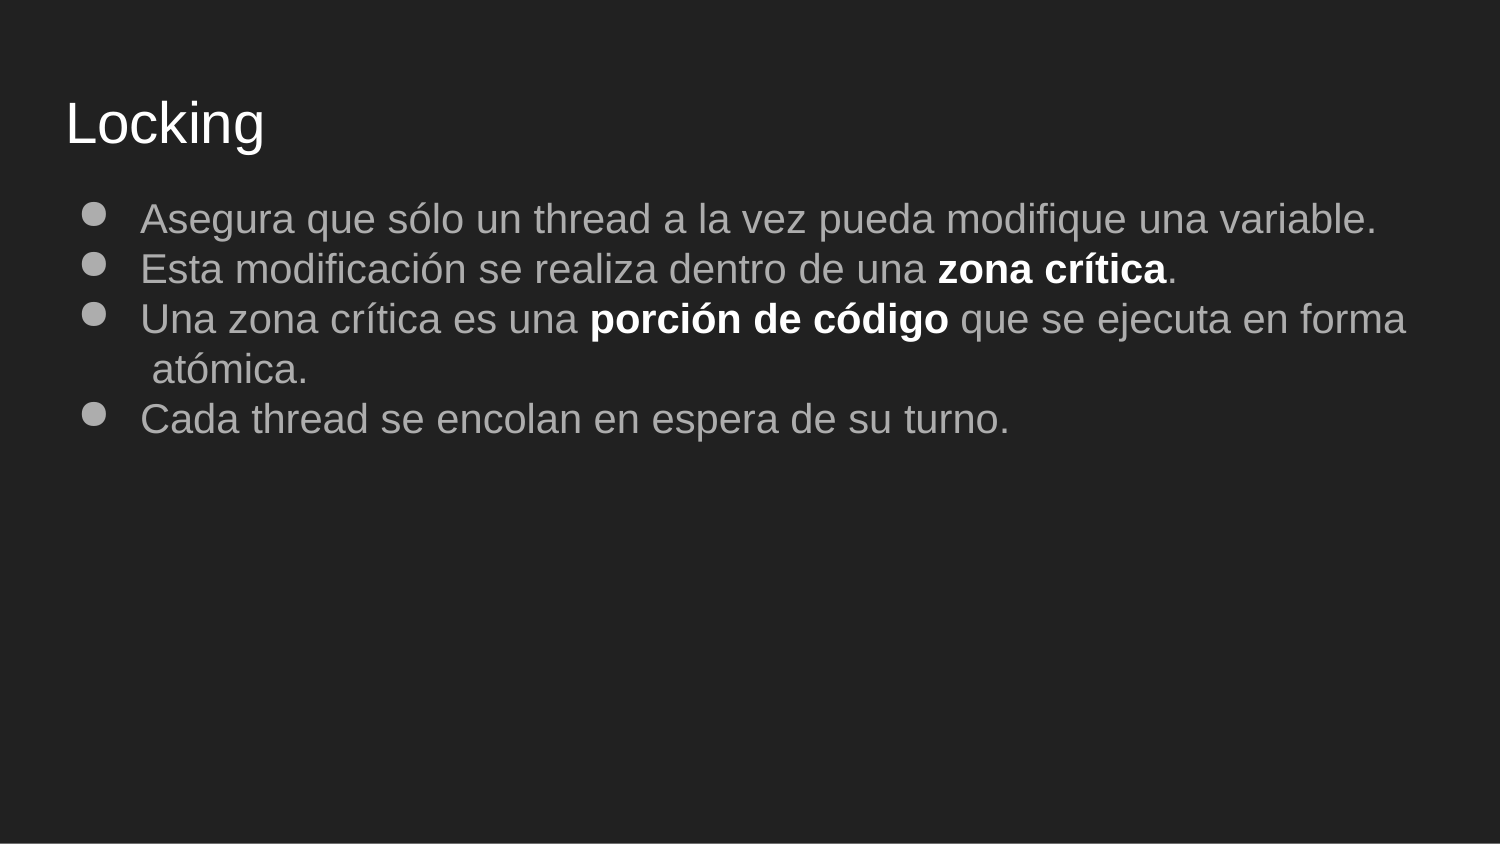

# Locking
Asegura que sólo un thread a la vez pueda modifique una variable.
Esta modificación se realiza dentro de una zona crítica.
Una zona crítica es una porción de código que se ejecuta en forma  atómica.
Cada thread se encolan en espera de su turno.